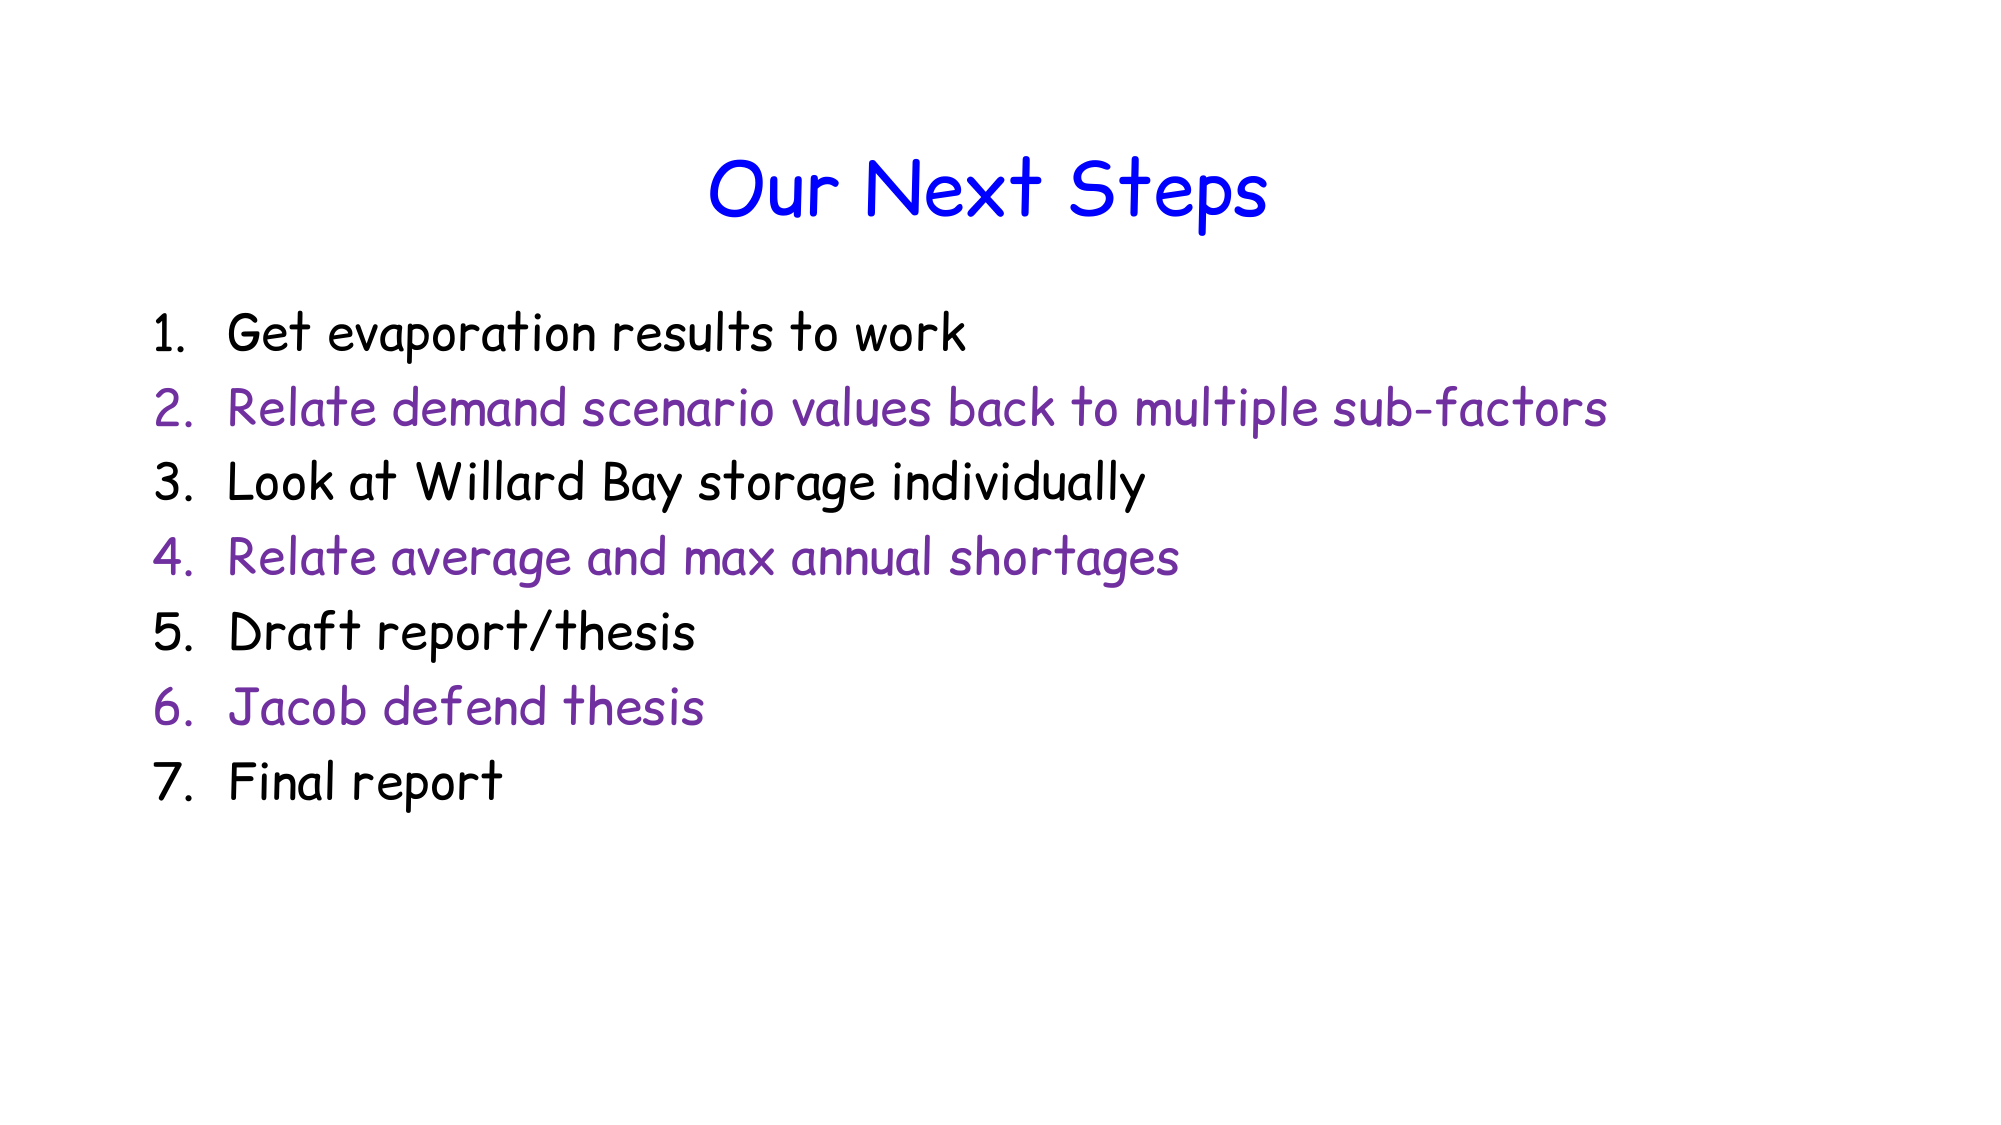

# Our Next Steps
Get evaporation results to work
Relate demand scenario values back to multiple sub-factors
Look at Willard Bay storage individually
Relate average and max annual shortages
Draft report/thesis
Jacob defend thesis
Final report